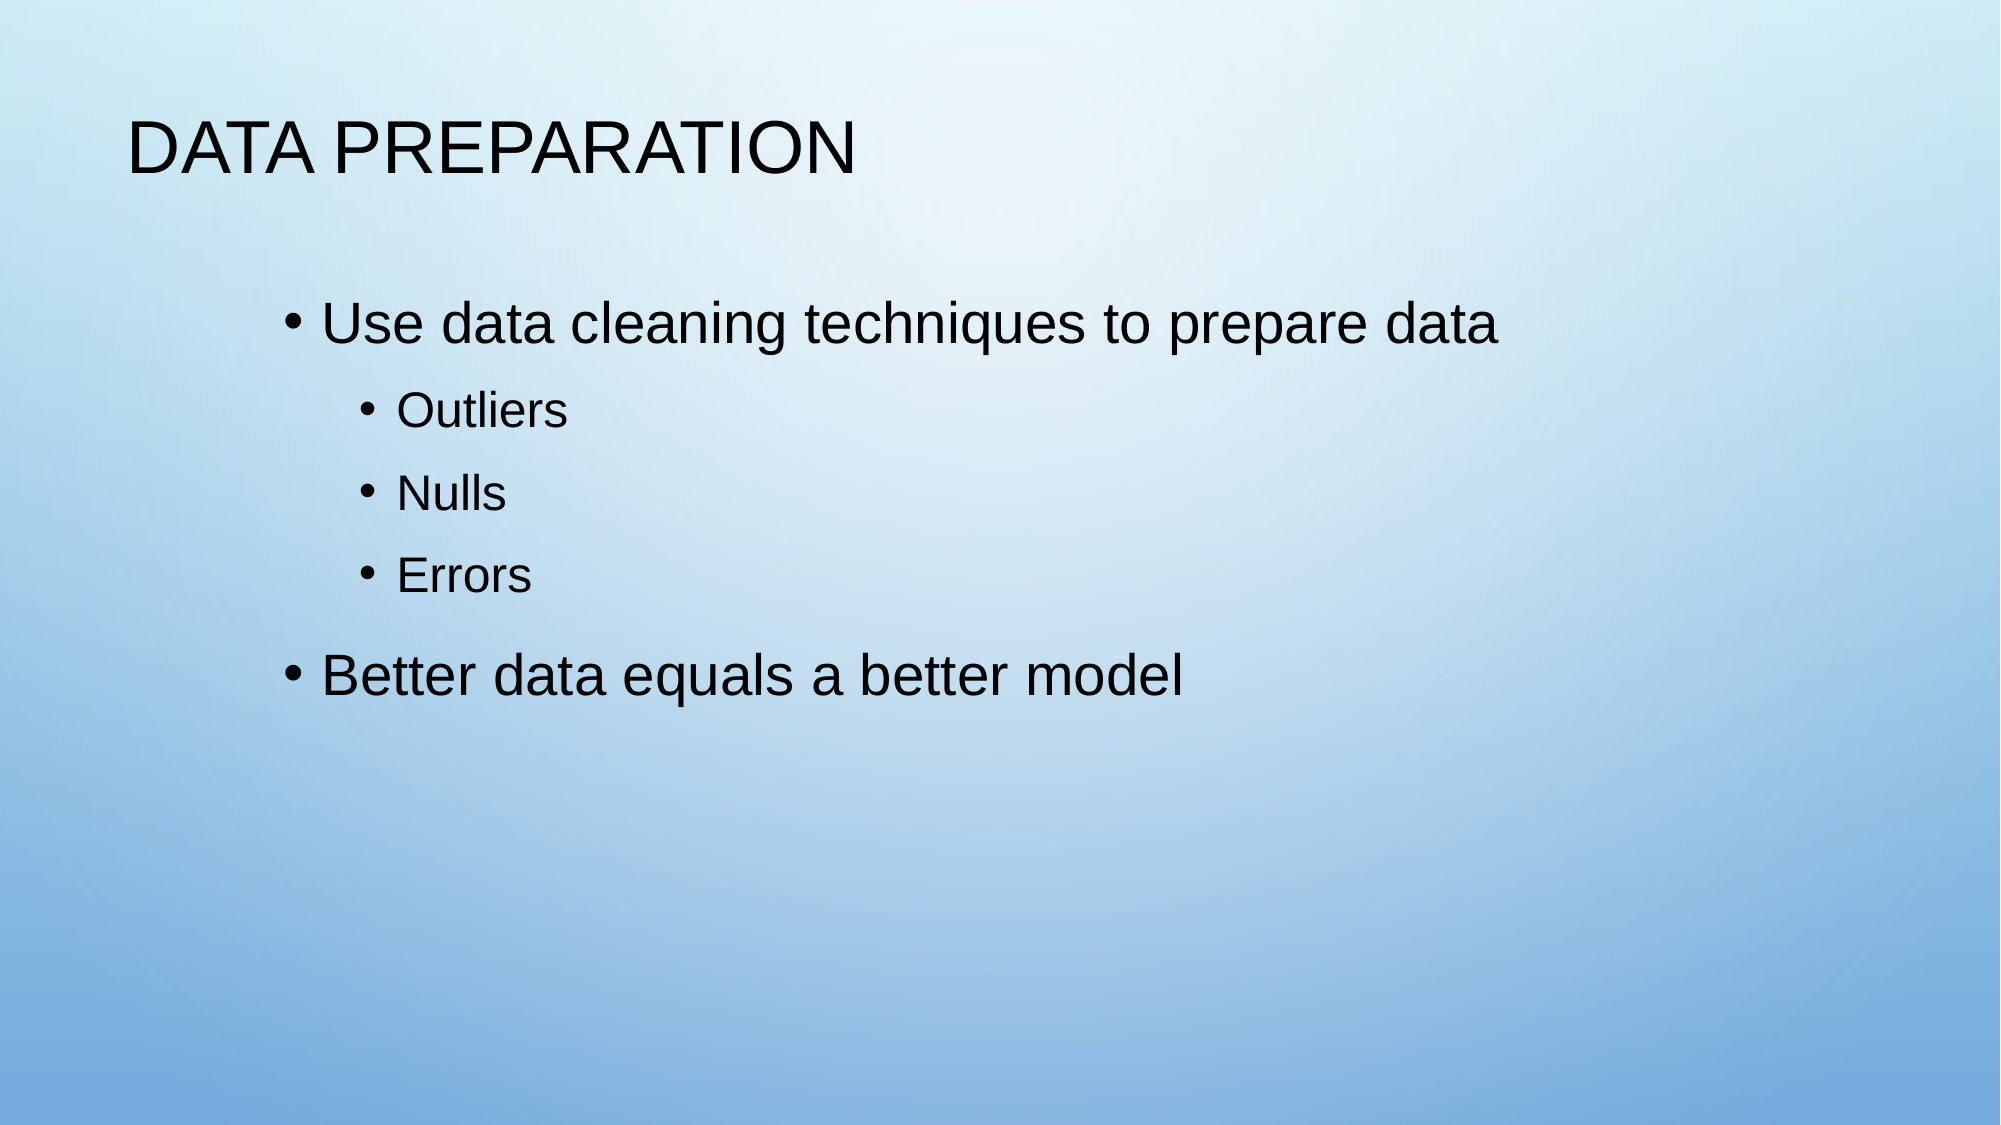

# Data Preparation
Use data cleaning techniques to prepare data
Outliers
Nulls
Errors
Better data equals a better model